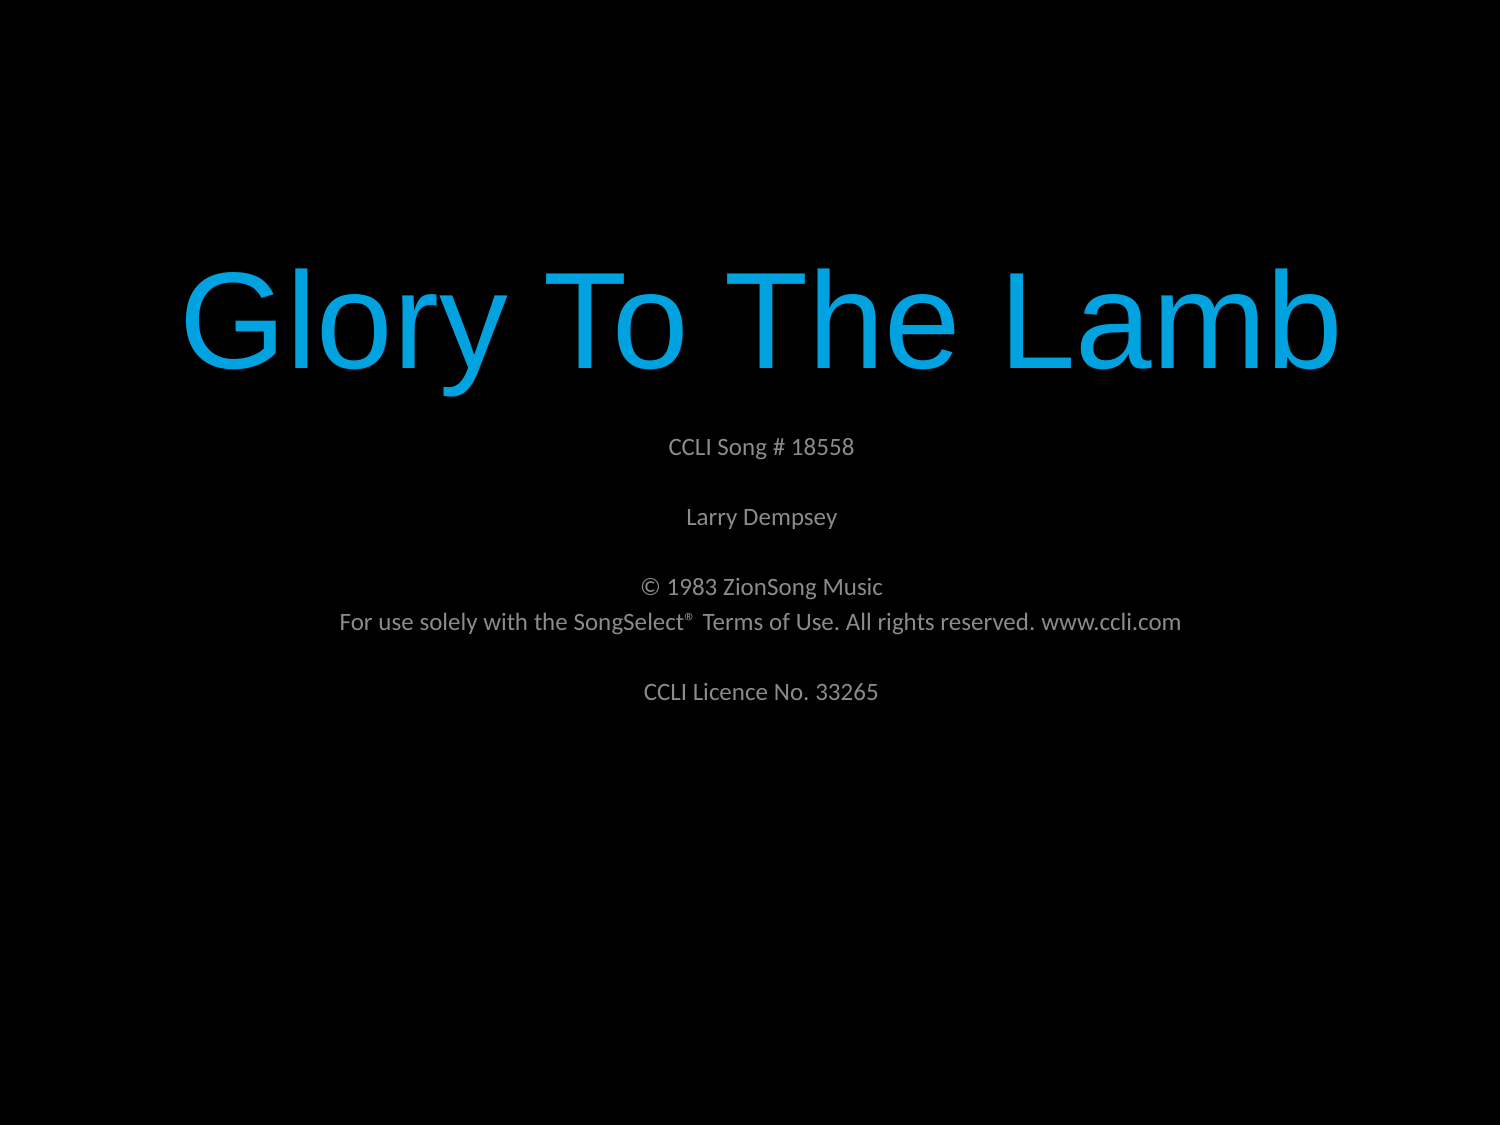

Glory To The Lamb
CCLI Song # 18558

Larry Dempsey

© 1983 ZionSong Music
For use solely with the SongSelect® Terms of Use. All rights reserved. www.ccli.com

CCLI Licence No. 33265